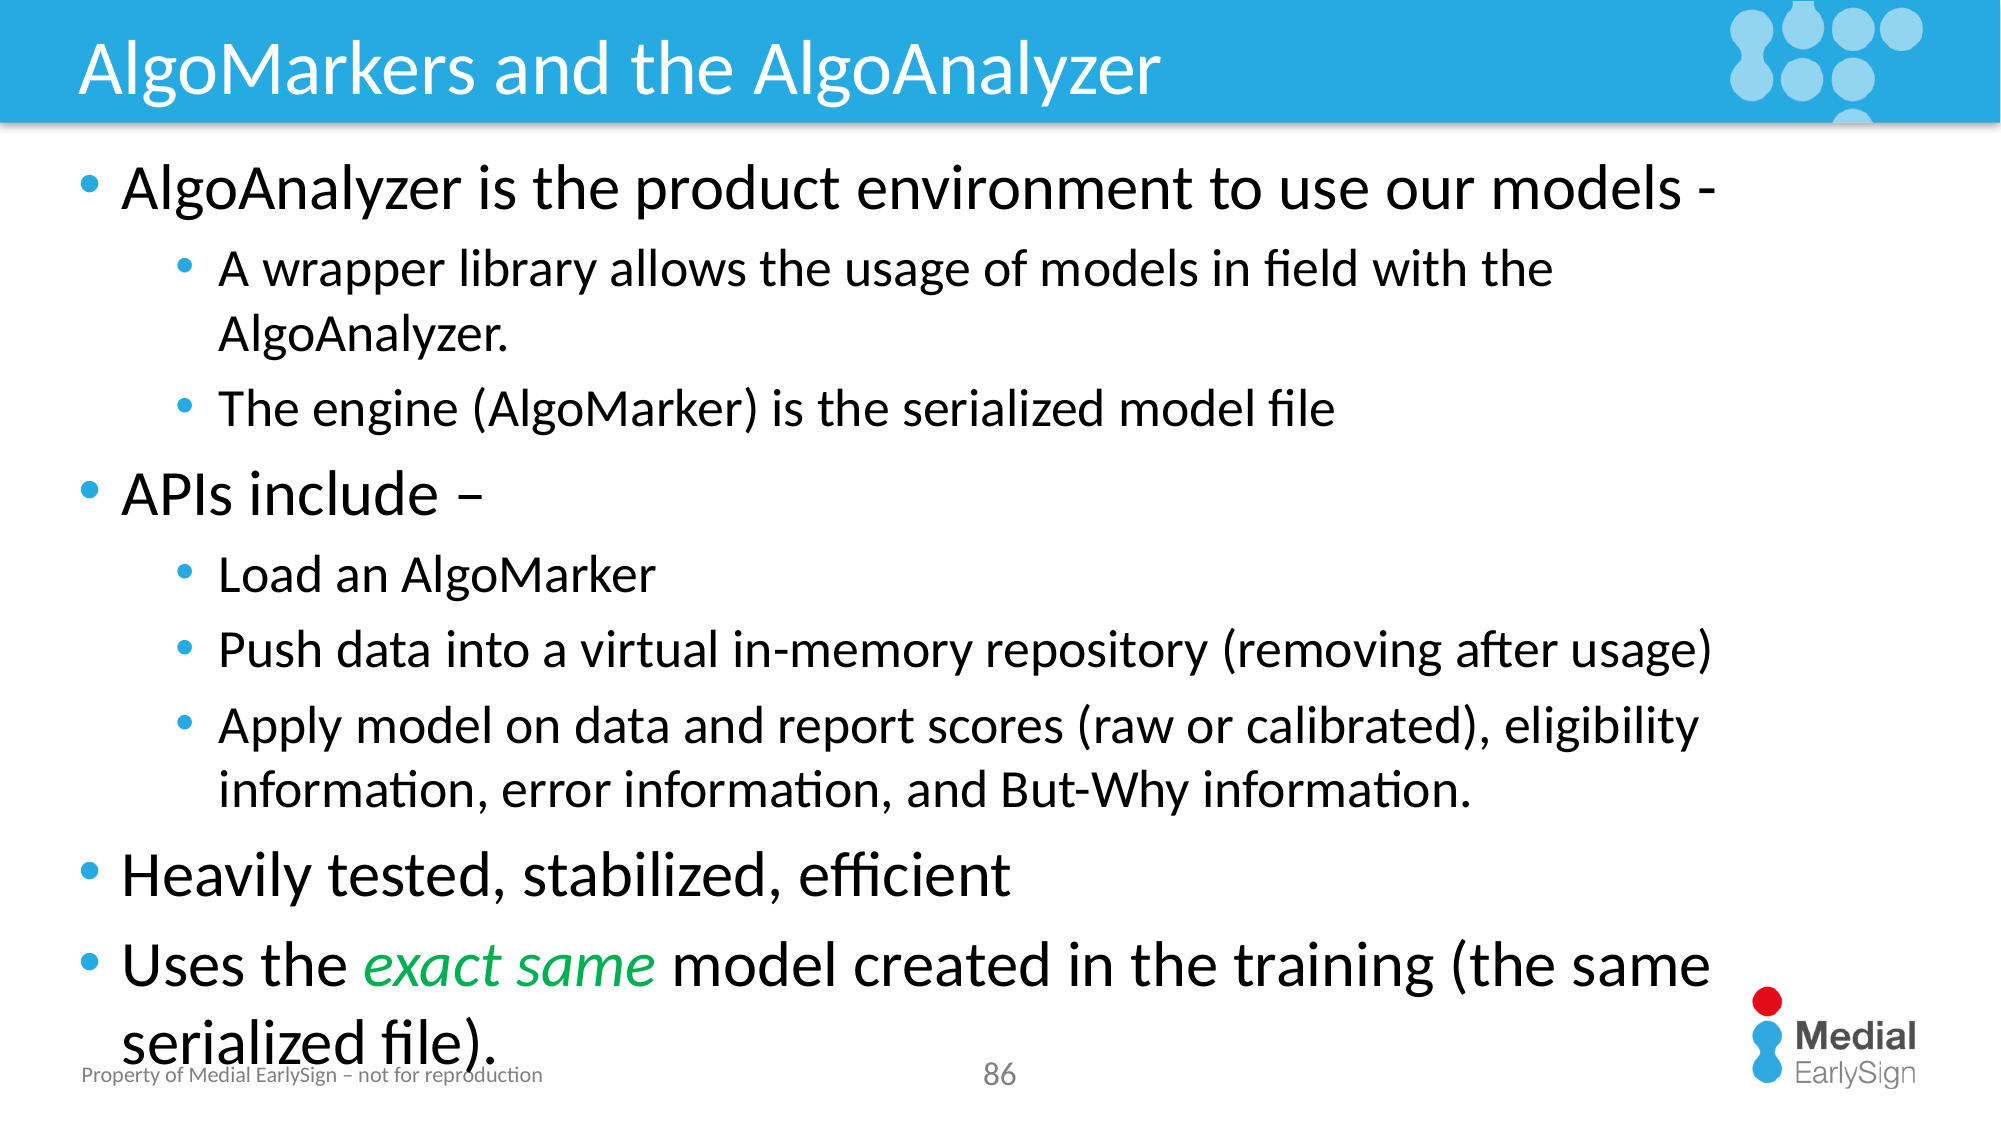

# AlgoMarkers and the AlgoAnalyzer
AlgoAnalyzer is the product environment to use our models -
A wrapper library allows the usage of models in field with the AlgoAnalyzer.
The engine (AlgoMarker) is the serialized model file
APIs include –
Load an AlgoMarker
Push data into a virtual in-memory repository (removing after usage)
Apply model on data and report scores (raw or calibrated), eligibility information, error information, and But-Why information.
Heavily tested, stabilized, efficient
Uses the exact same model created in the training (the same serialized file).